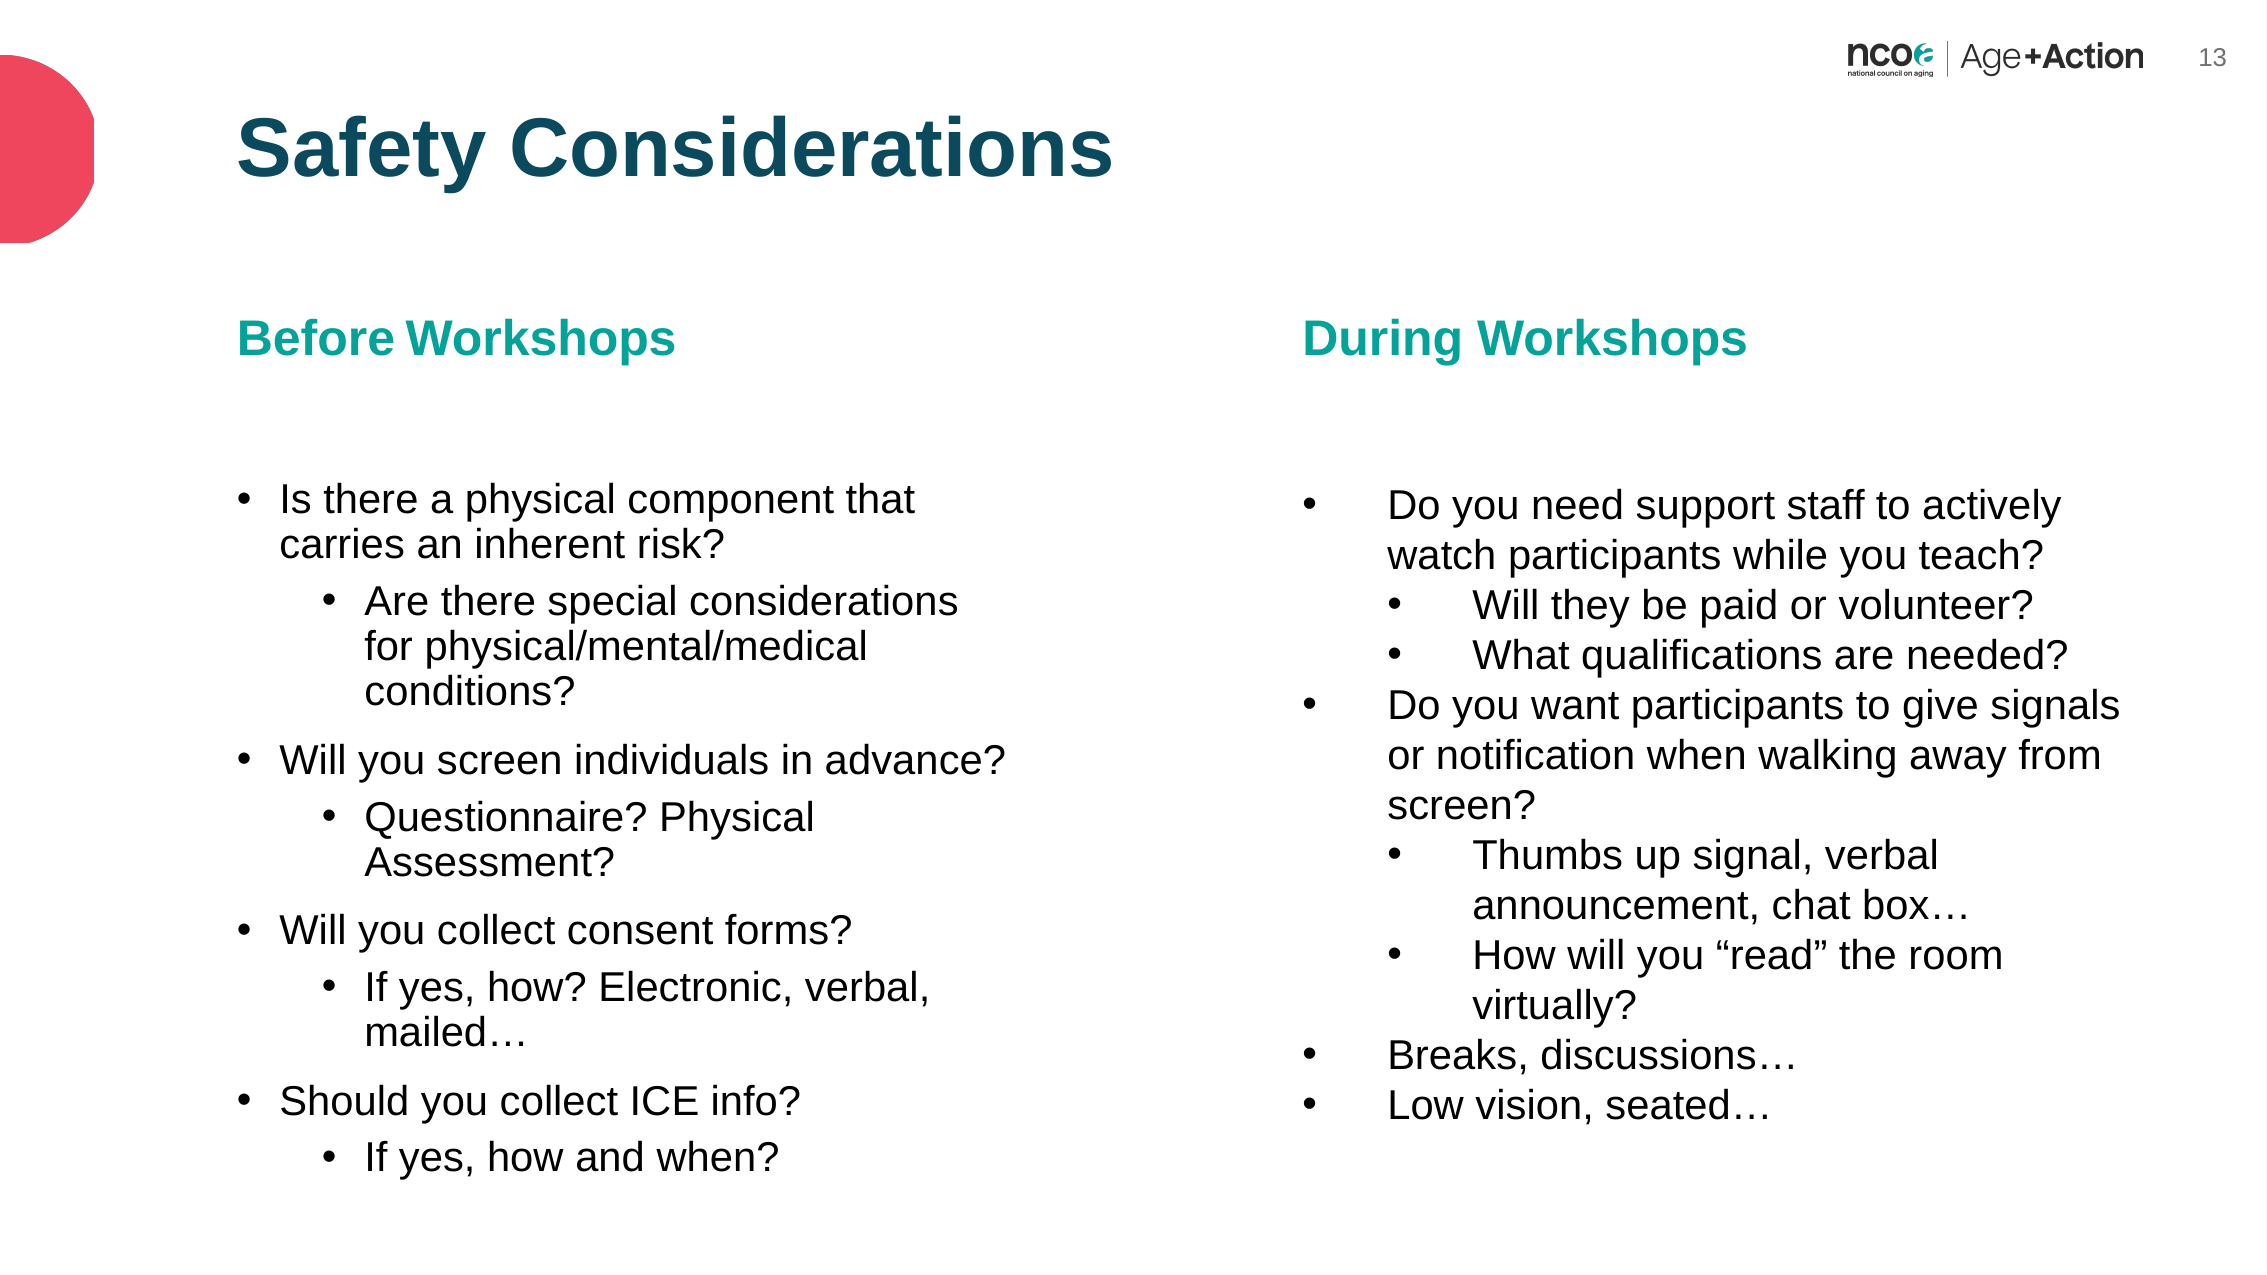

Safety Considerations
Before Workshops
During Workshops
Is there a physical component that carries an inherent risk?
Are there special considerations for physical/mental/medical conditions?
Will you screen individuals in advance?
Questionnaire? Physical Assessment?
Will you collect consent forms?
If yes, how? Electronic, verbal, mailed…
Should you collect ICE info?
If yes, how and when?

Do you need support staff to actively watch participants while you teach?
Will they be paid or volunteer?
What qualifications are needed?
Do you want participants to give signals or notification when walking away from screen?
Thumbs up signal, verbal announcement, chat box…
How will you “read” the room virtually?
Breaks, discussions…
Low vision, seated…